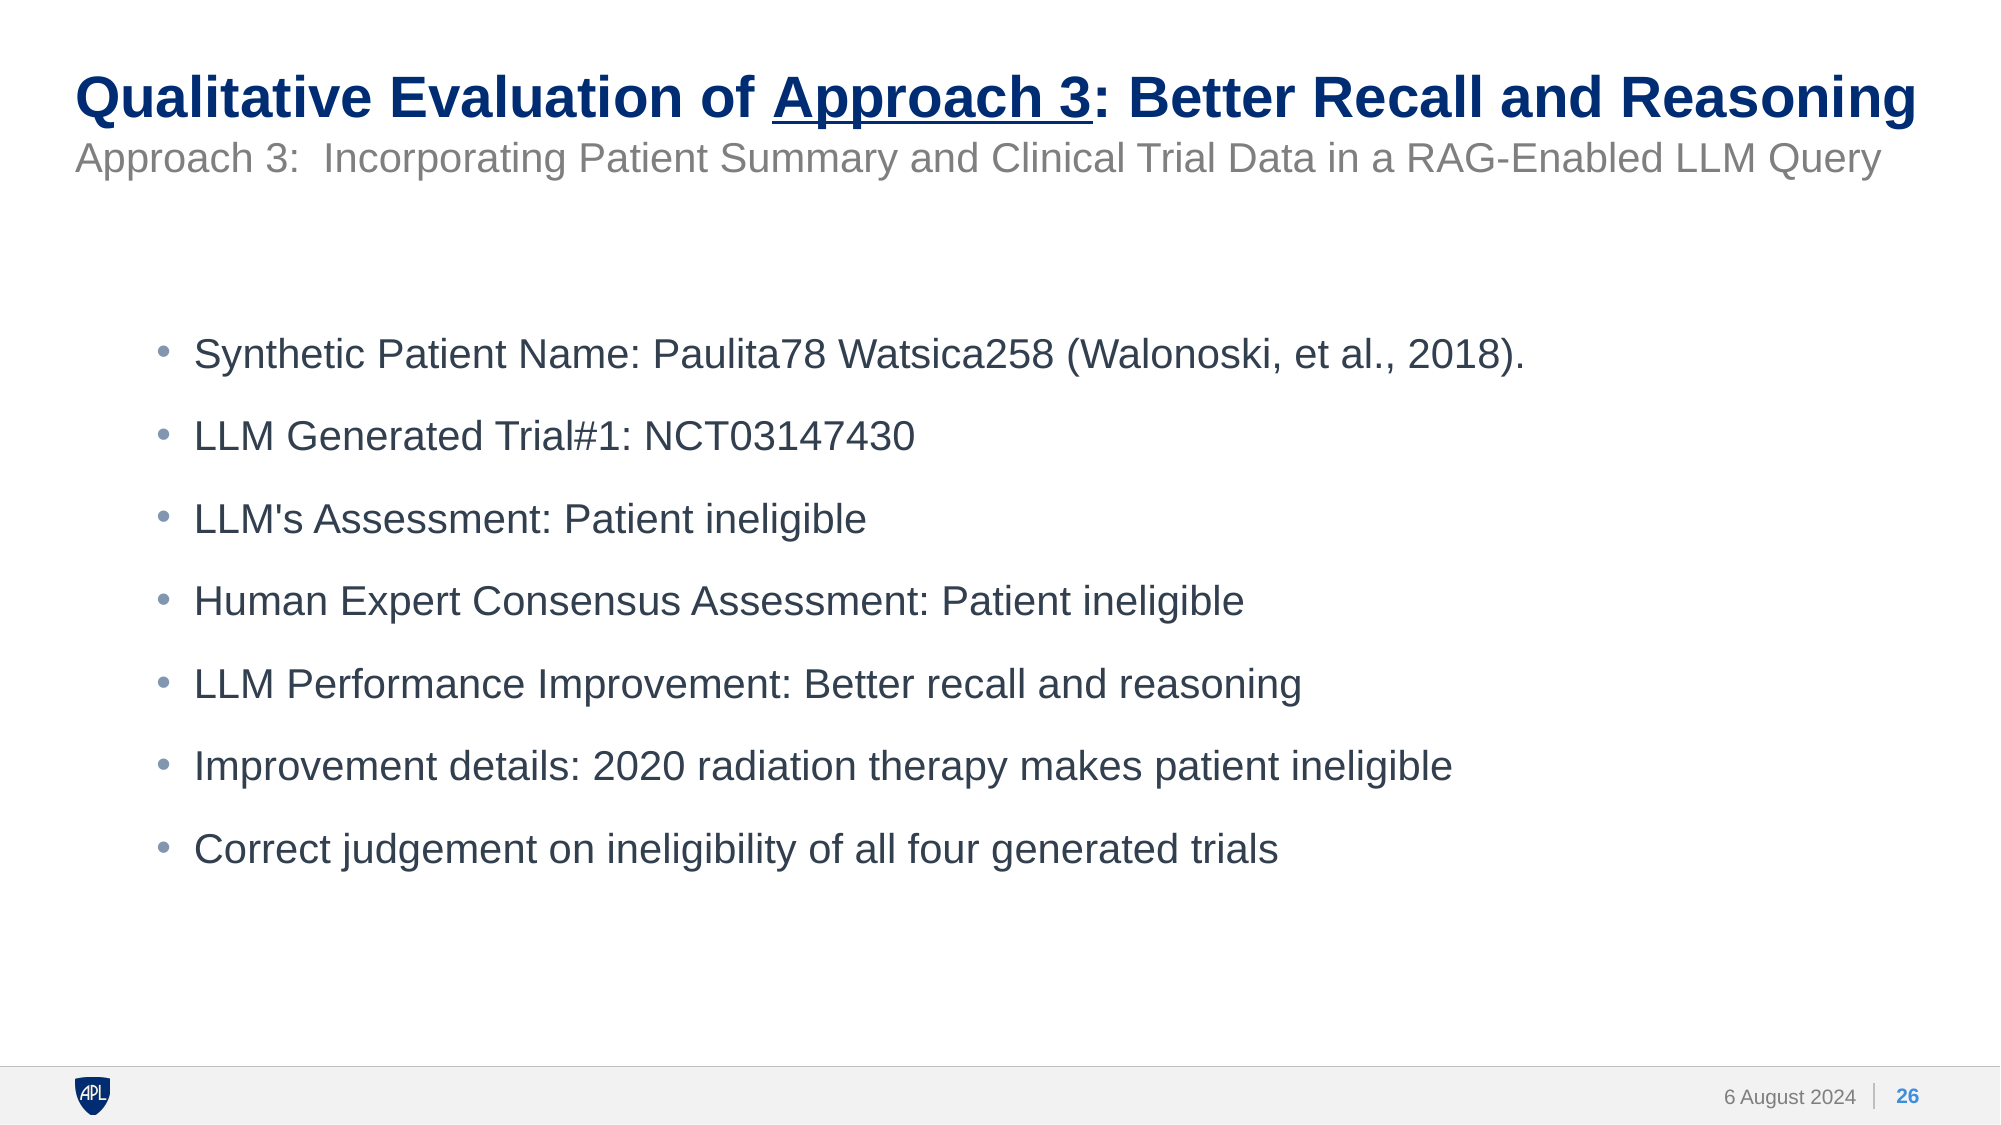

# Qualitative Evaluation of Approach 3: Better Recall and Reasoning
Approach 3:  Incorporating Patient Summary and Clinical Trial Data in a RAG-Enabled LLM Query

Synthetic Patient Name: Paulita78 Watsica258 (Walonoski, et al., 2018).
LLM Generated Trial#1: NCT03147430
LLM's Assessment: Patient ineligible
Human Expert Consensus Assessment: Patient ineligible
LLM Performance Improvement: Better recall and reasoning
Improvement details: 2020 radiation therapy makes patient ineligible
Correct judgement on ineligibility of all four generated trials

26
6 August 2024